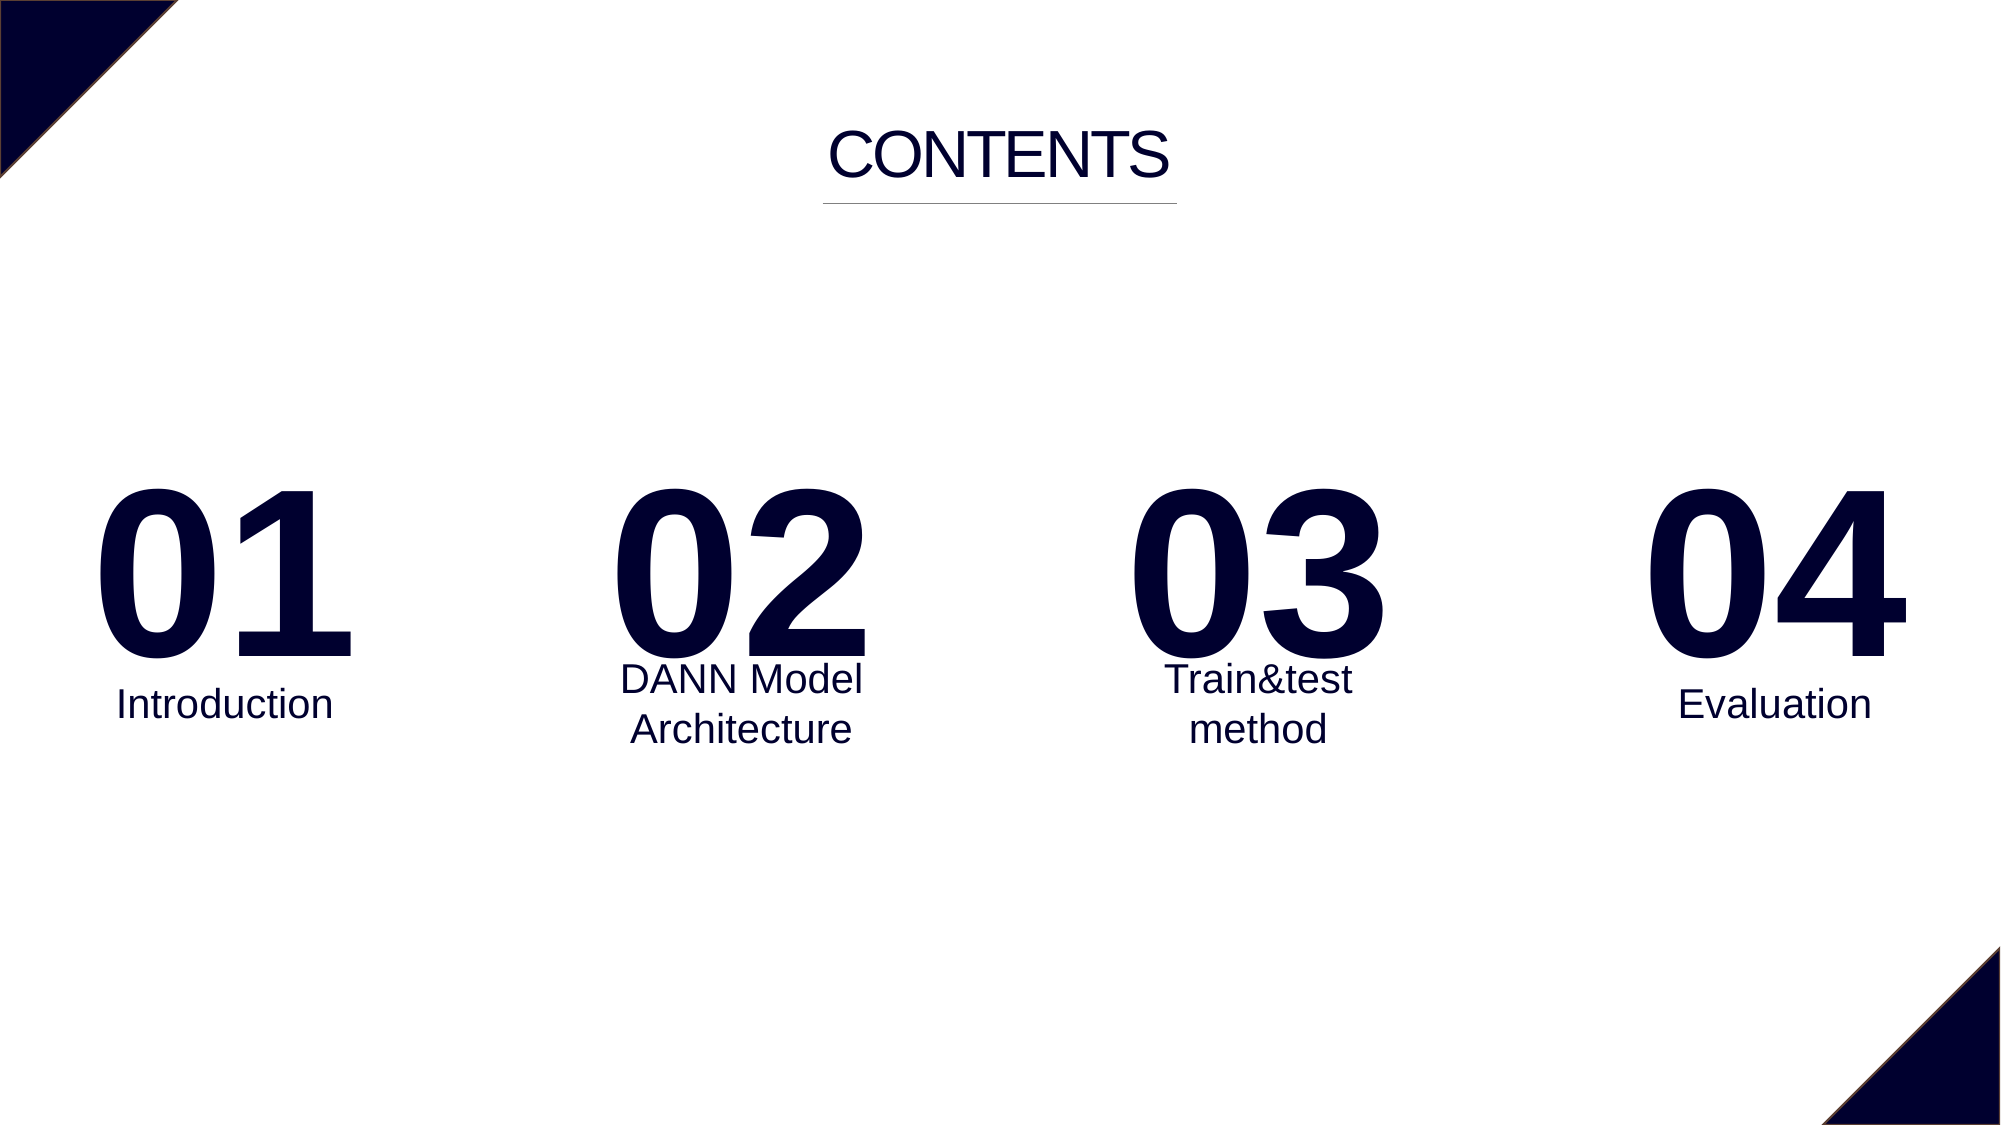

CONTENTS
01
02
03
04
Introduction
DANN Model Architecture
Train&test method
Evaluation